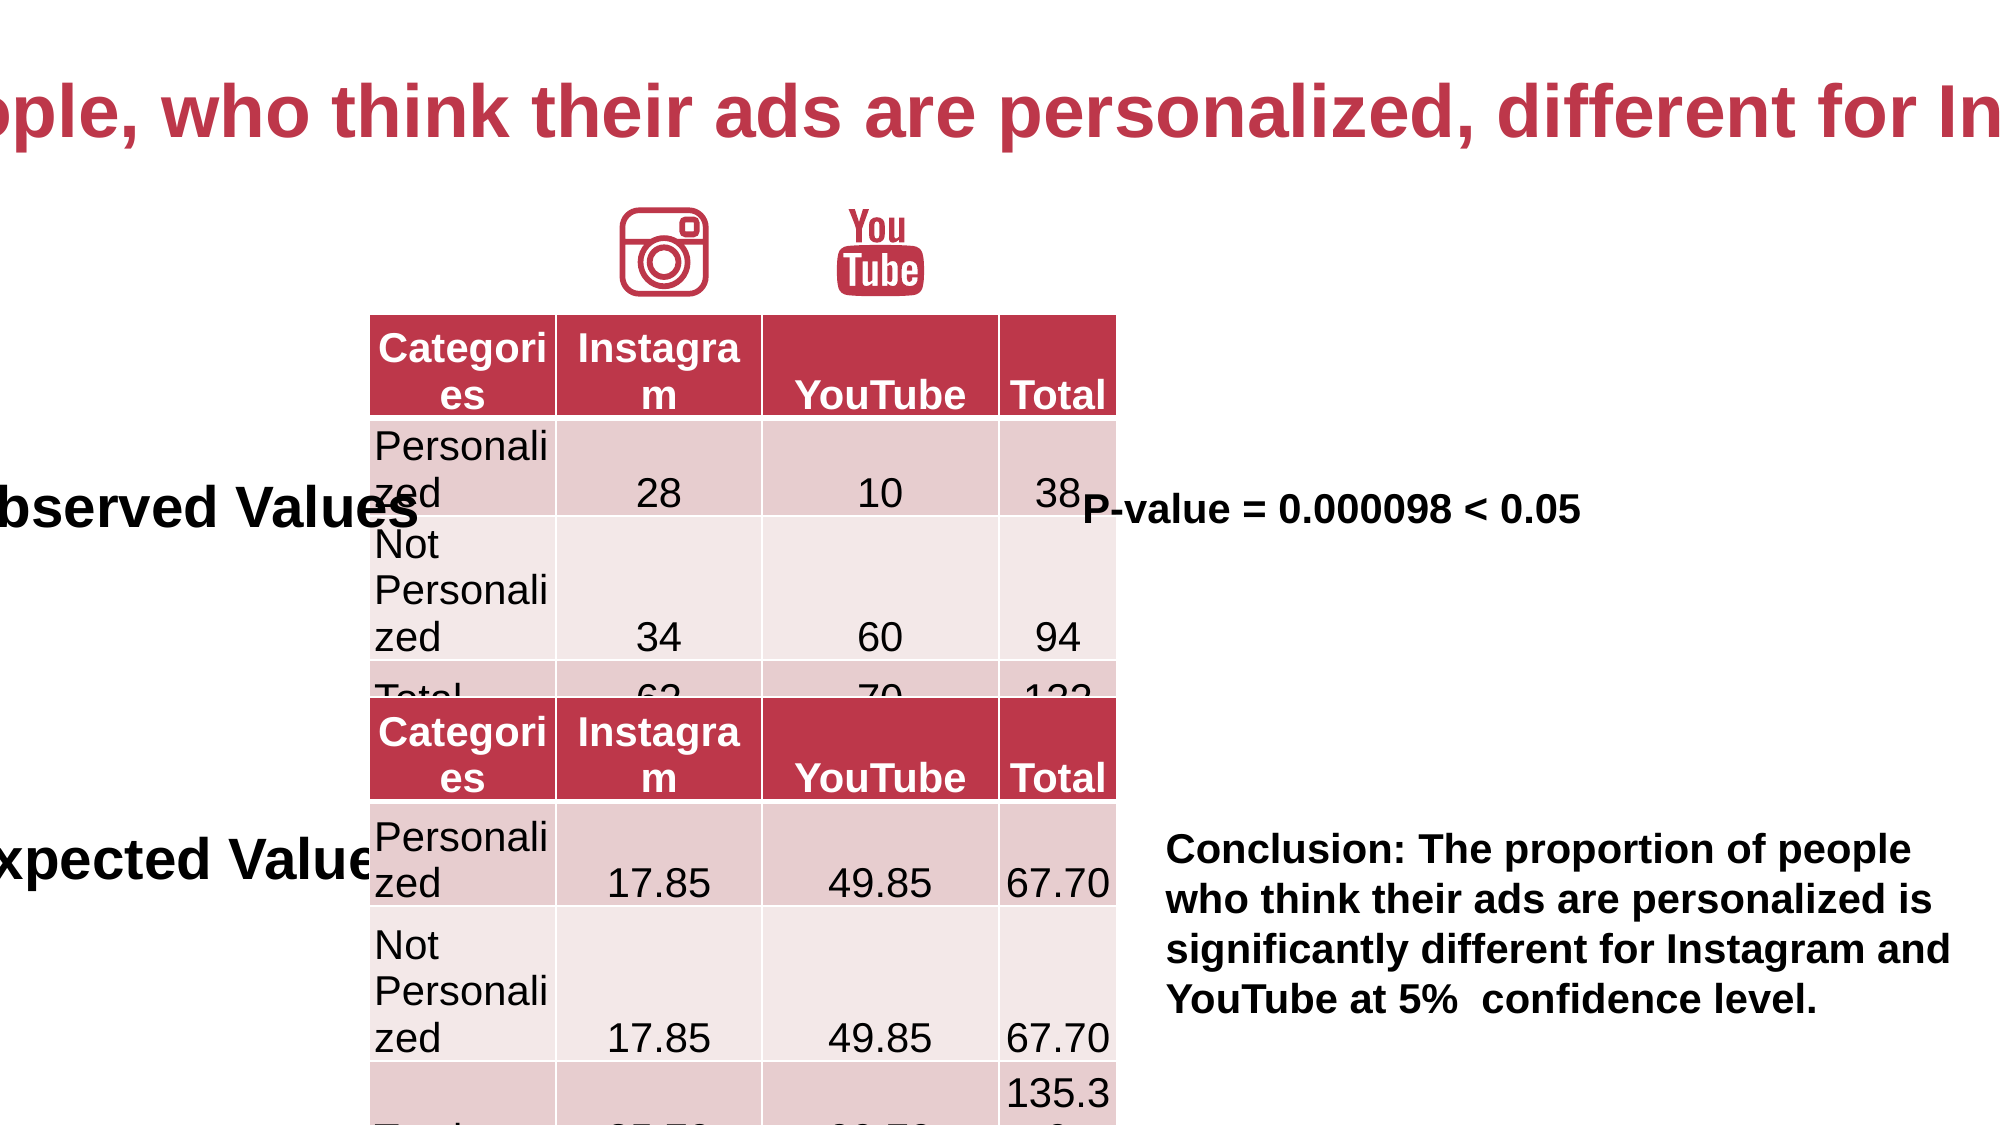

Is the proportion of people, who think their ads are personalized, different for Instagram and YouTube?

| Categories | Instagram | YouTube | Total |
| --- | --- | --- | --- |
| Personalized | 28 | 10 | 38 |
| Not Personalized | 34 | 60 | 94 |
| Total | 62 | 70 | 132 |
Observed Values
P-value = 0.000098 < 0.05
| Categories | Instagram | YouTube | Total |
| --- | --- | --- | --- |
| Personalized | 17.85 | 49.85 | 67.70 |
| Not Personalized | 17.85 | 49.85 | 67.70 |
| Total | 35.70 | 99.70 | 135.39 |
Expected Values
Conclusion: The proportion of people who think their ads are personalized is significantly different for Instagram and YouTube at 5%  confidence level.